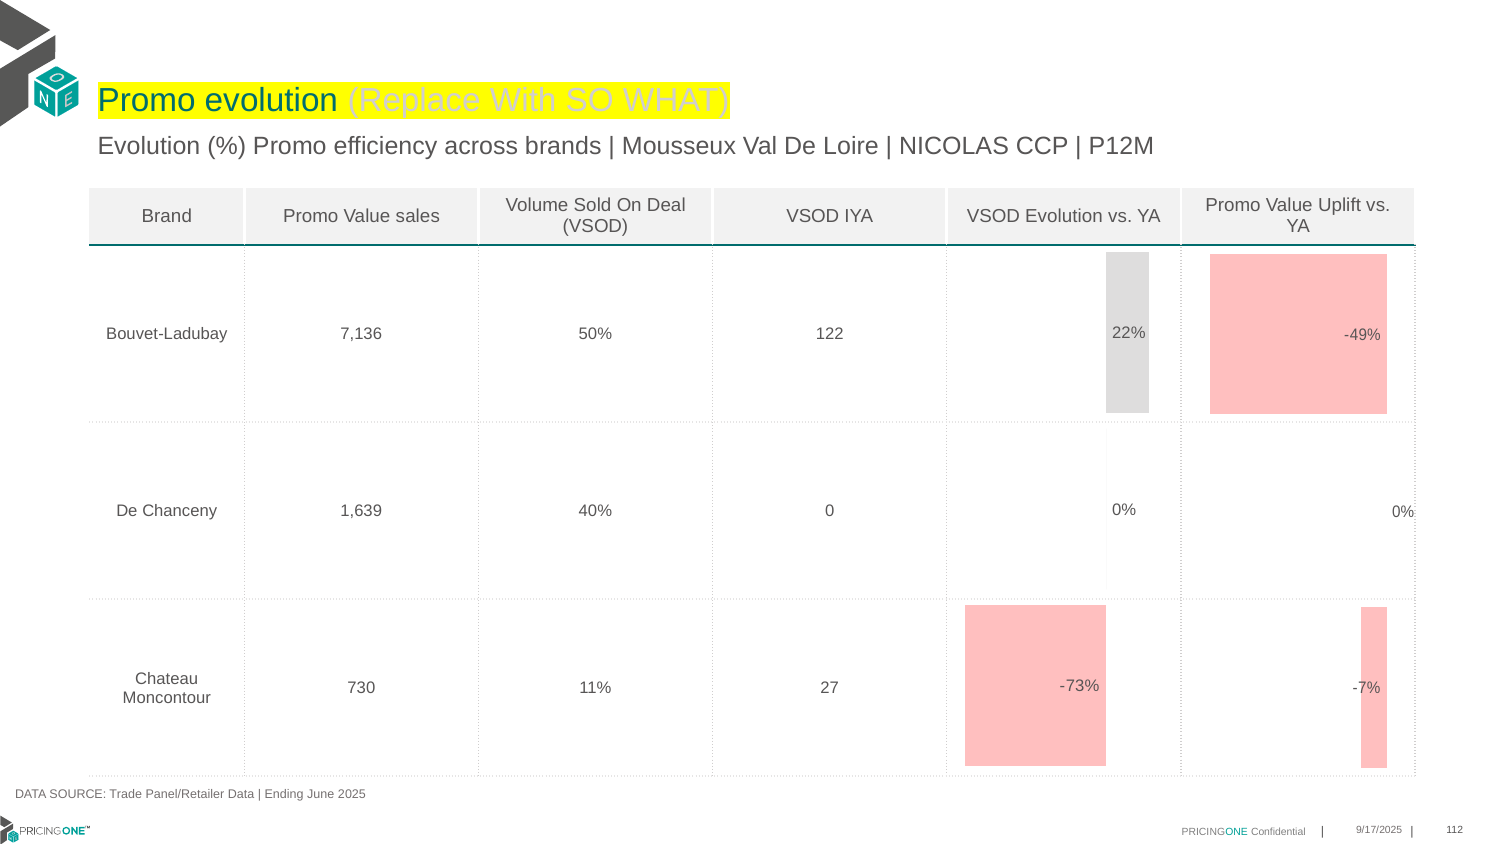

# Promo evolution (Replace With SO WHAT)
Evolution (%) Promo efficiency across brands | Mousseux Val De Loire | NICOLAS CCP | P12M
| Brand | Promo Value sales | Volume Sold On Deal (VSOD) | VSOD IYA | VSOD Evolution vs. YA | Promo Value Uplift vs. YA |
| --- | --- | --- | --- | --- | --- |
| Bouvet-Ladubay | 7,136 | 50% | 122 |  |  |
| De Chanceny | 1,639 | 40% | 0 |  |  |
| Chateau Moncontour | 730 | 11% | 27 |  |  |

### Chart

| Category | VSOD Evaluation vs YA |
|---|---|
| Bouvet-Ladubay | 0.21999999999999997 |
| De Chanceny | 0.0 |
| Chateau Moncontour | -0.732 |

### Chart

| Category | Promo Value Uplift vs YA |
|---|---|
| Bouvet-Ladubay | -0.4890471212099329 |
| De Chanceny | 0.0 |
| Chateau Moncontour | -0.07024542057593086 |
DATA SOURCE: Trade Panel/Retailer Data | Ending June 2025

9/17/2025
112